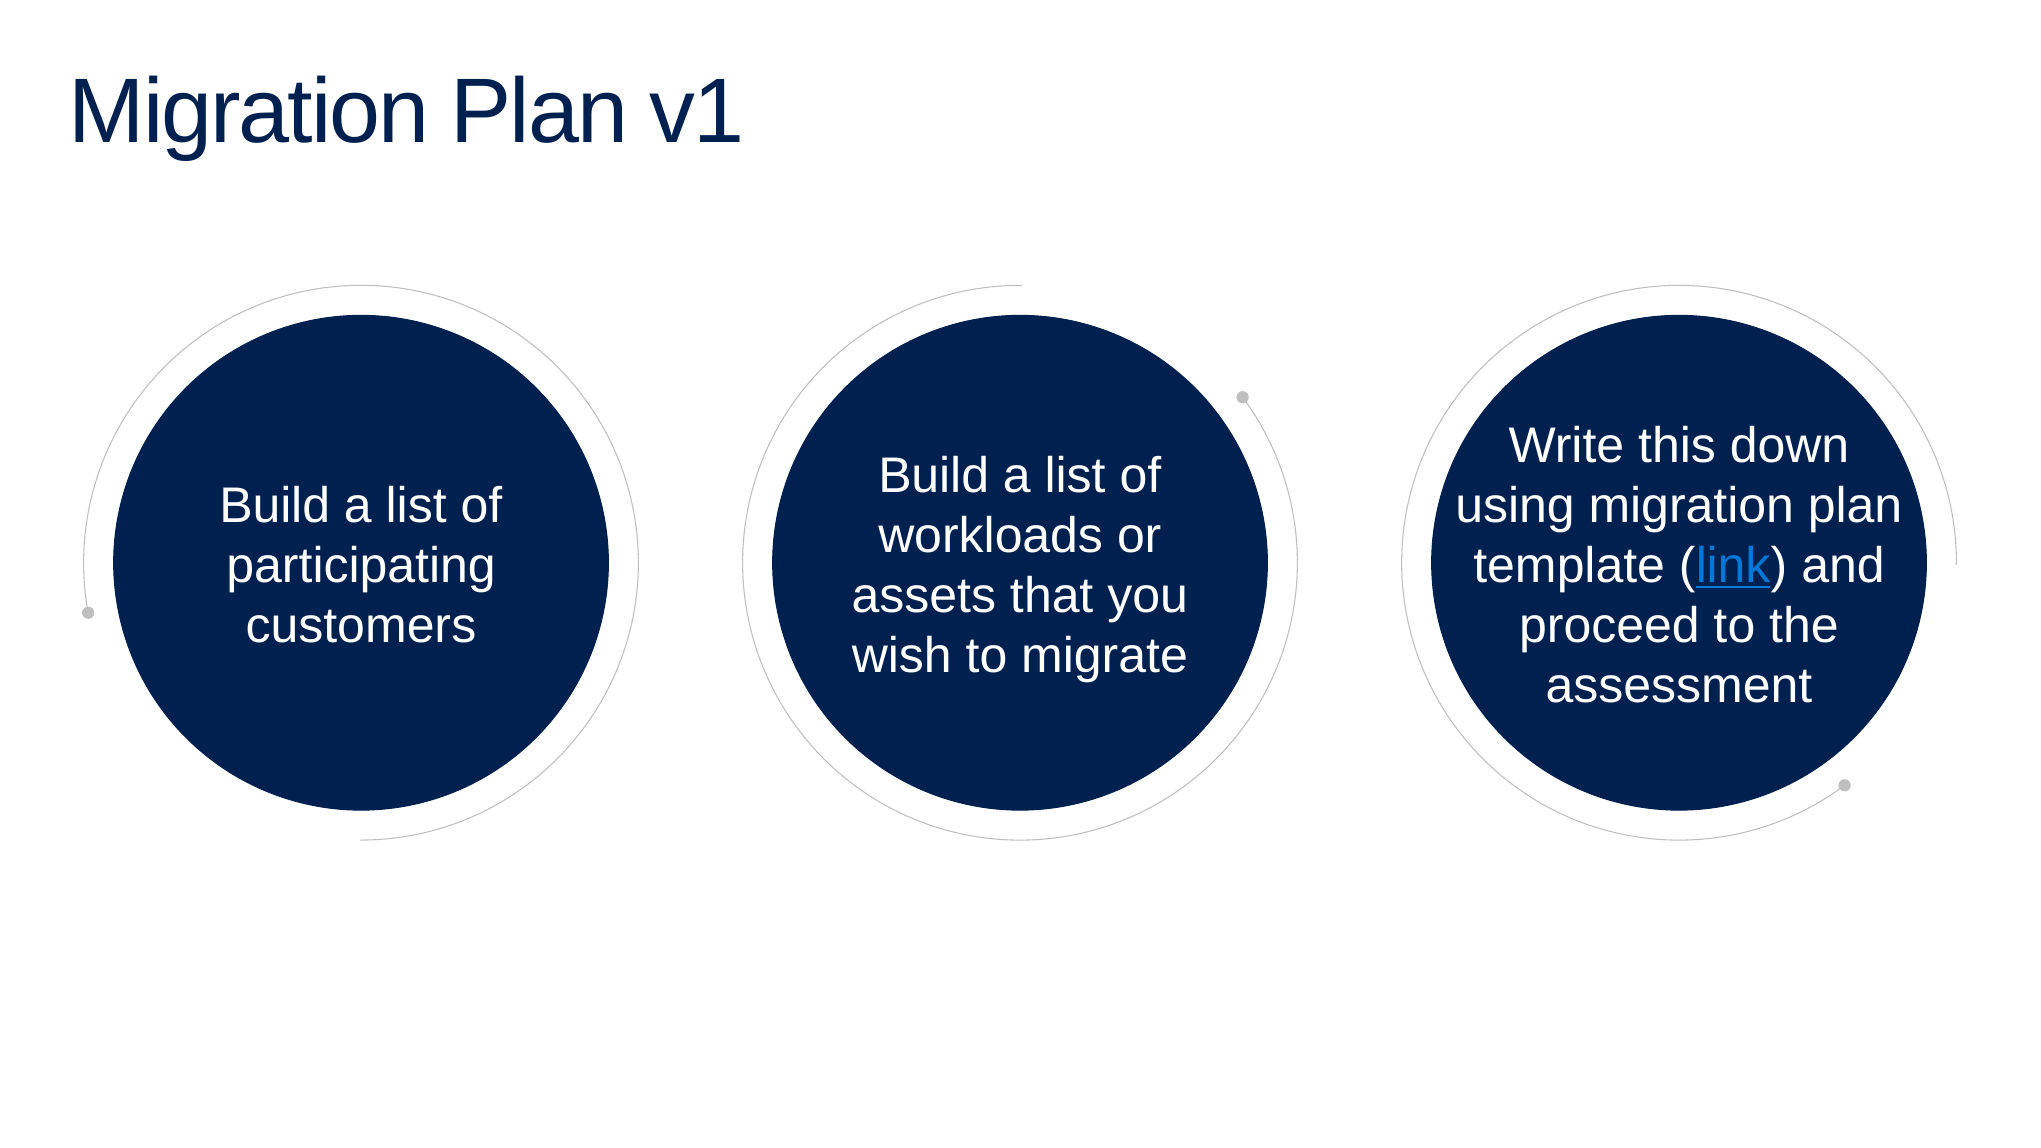

# Migration Plan v1

Build a list of participating customers

Build a list of workloads or assets that you wish to migrate
Write this down
using migration plan
template (link) and
proceed to the
assessment